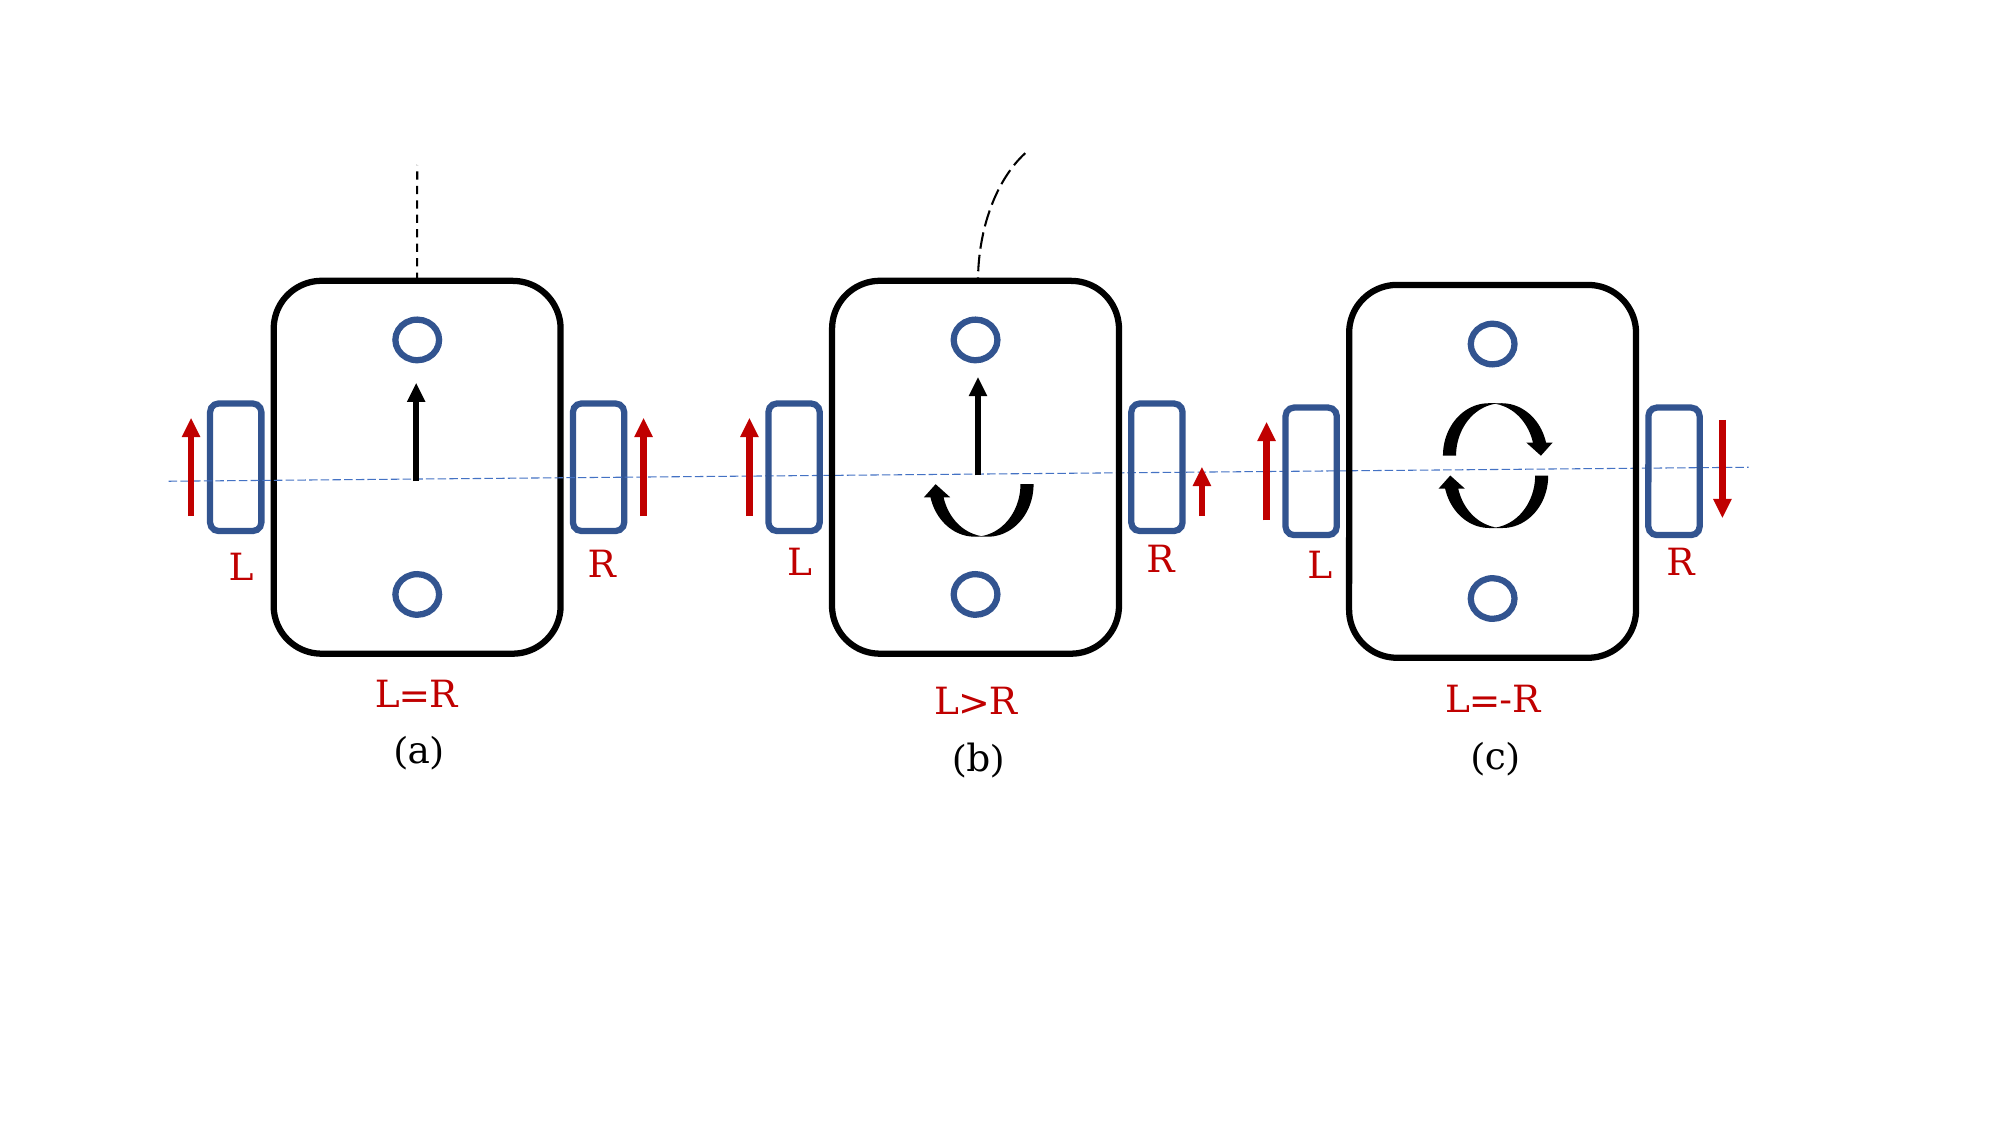

R
L
R
R
L
L

L=R
L=-R
L>R
(a)
(c)
(b)